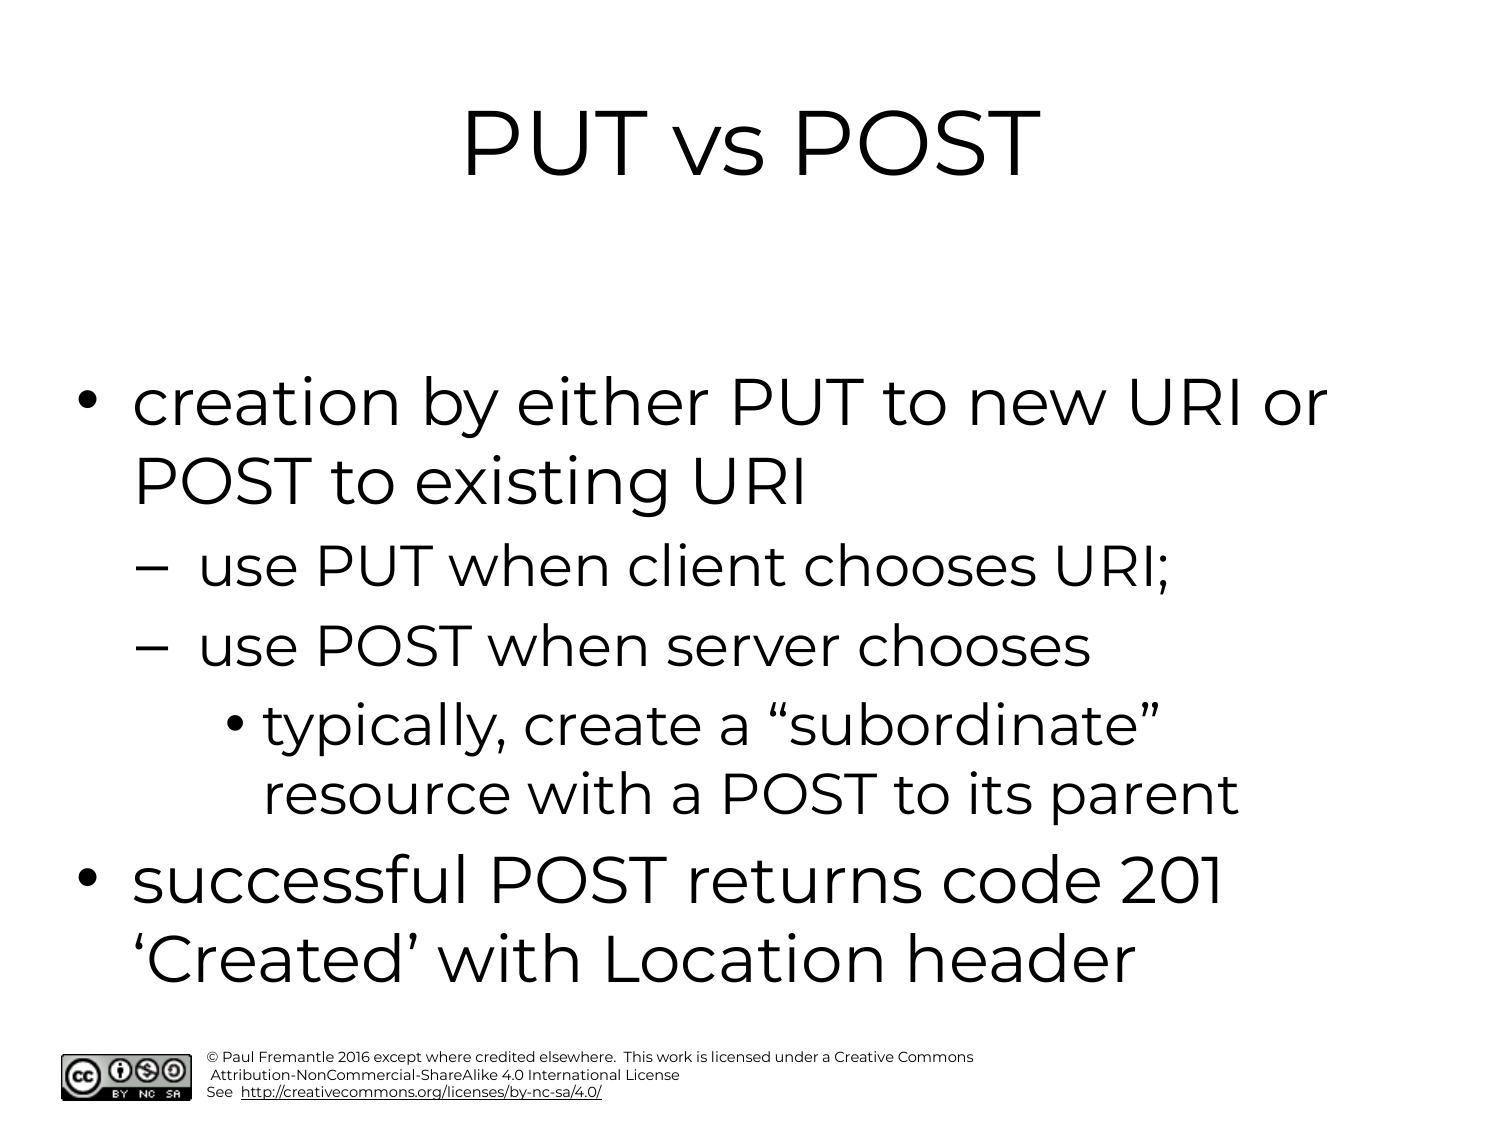

# PUT vs POST

creation by either PUT to new URI or POST to existing URI
use PUT when client chooses URI;
use POST when server chooses
typically, create a “subordinate” resource with a POST to its parent
successful POST returns code 201 ‘Created’ with Location header